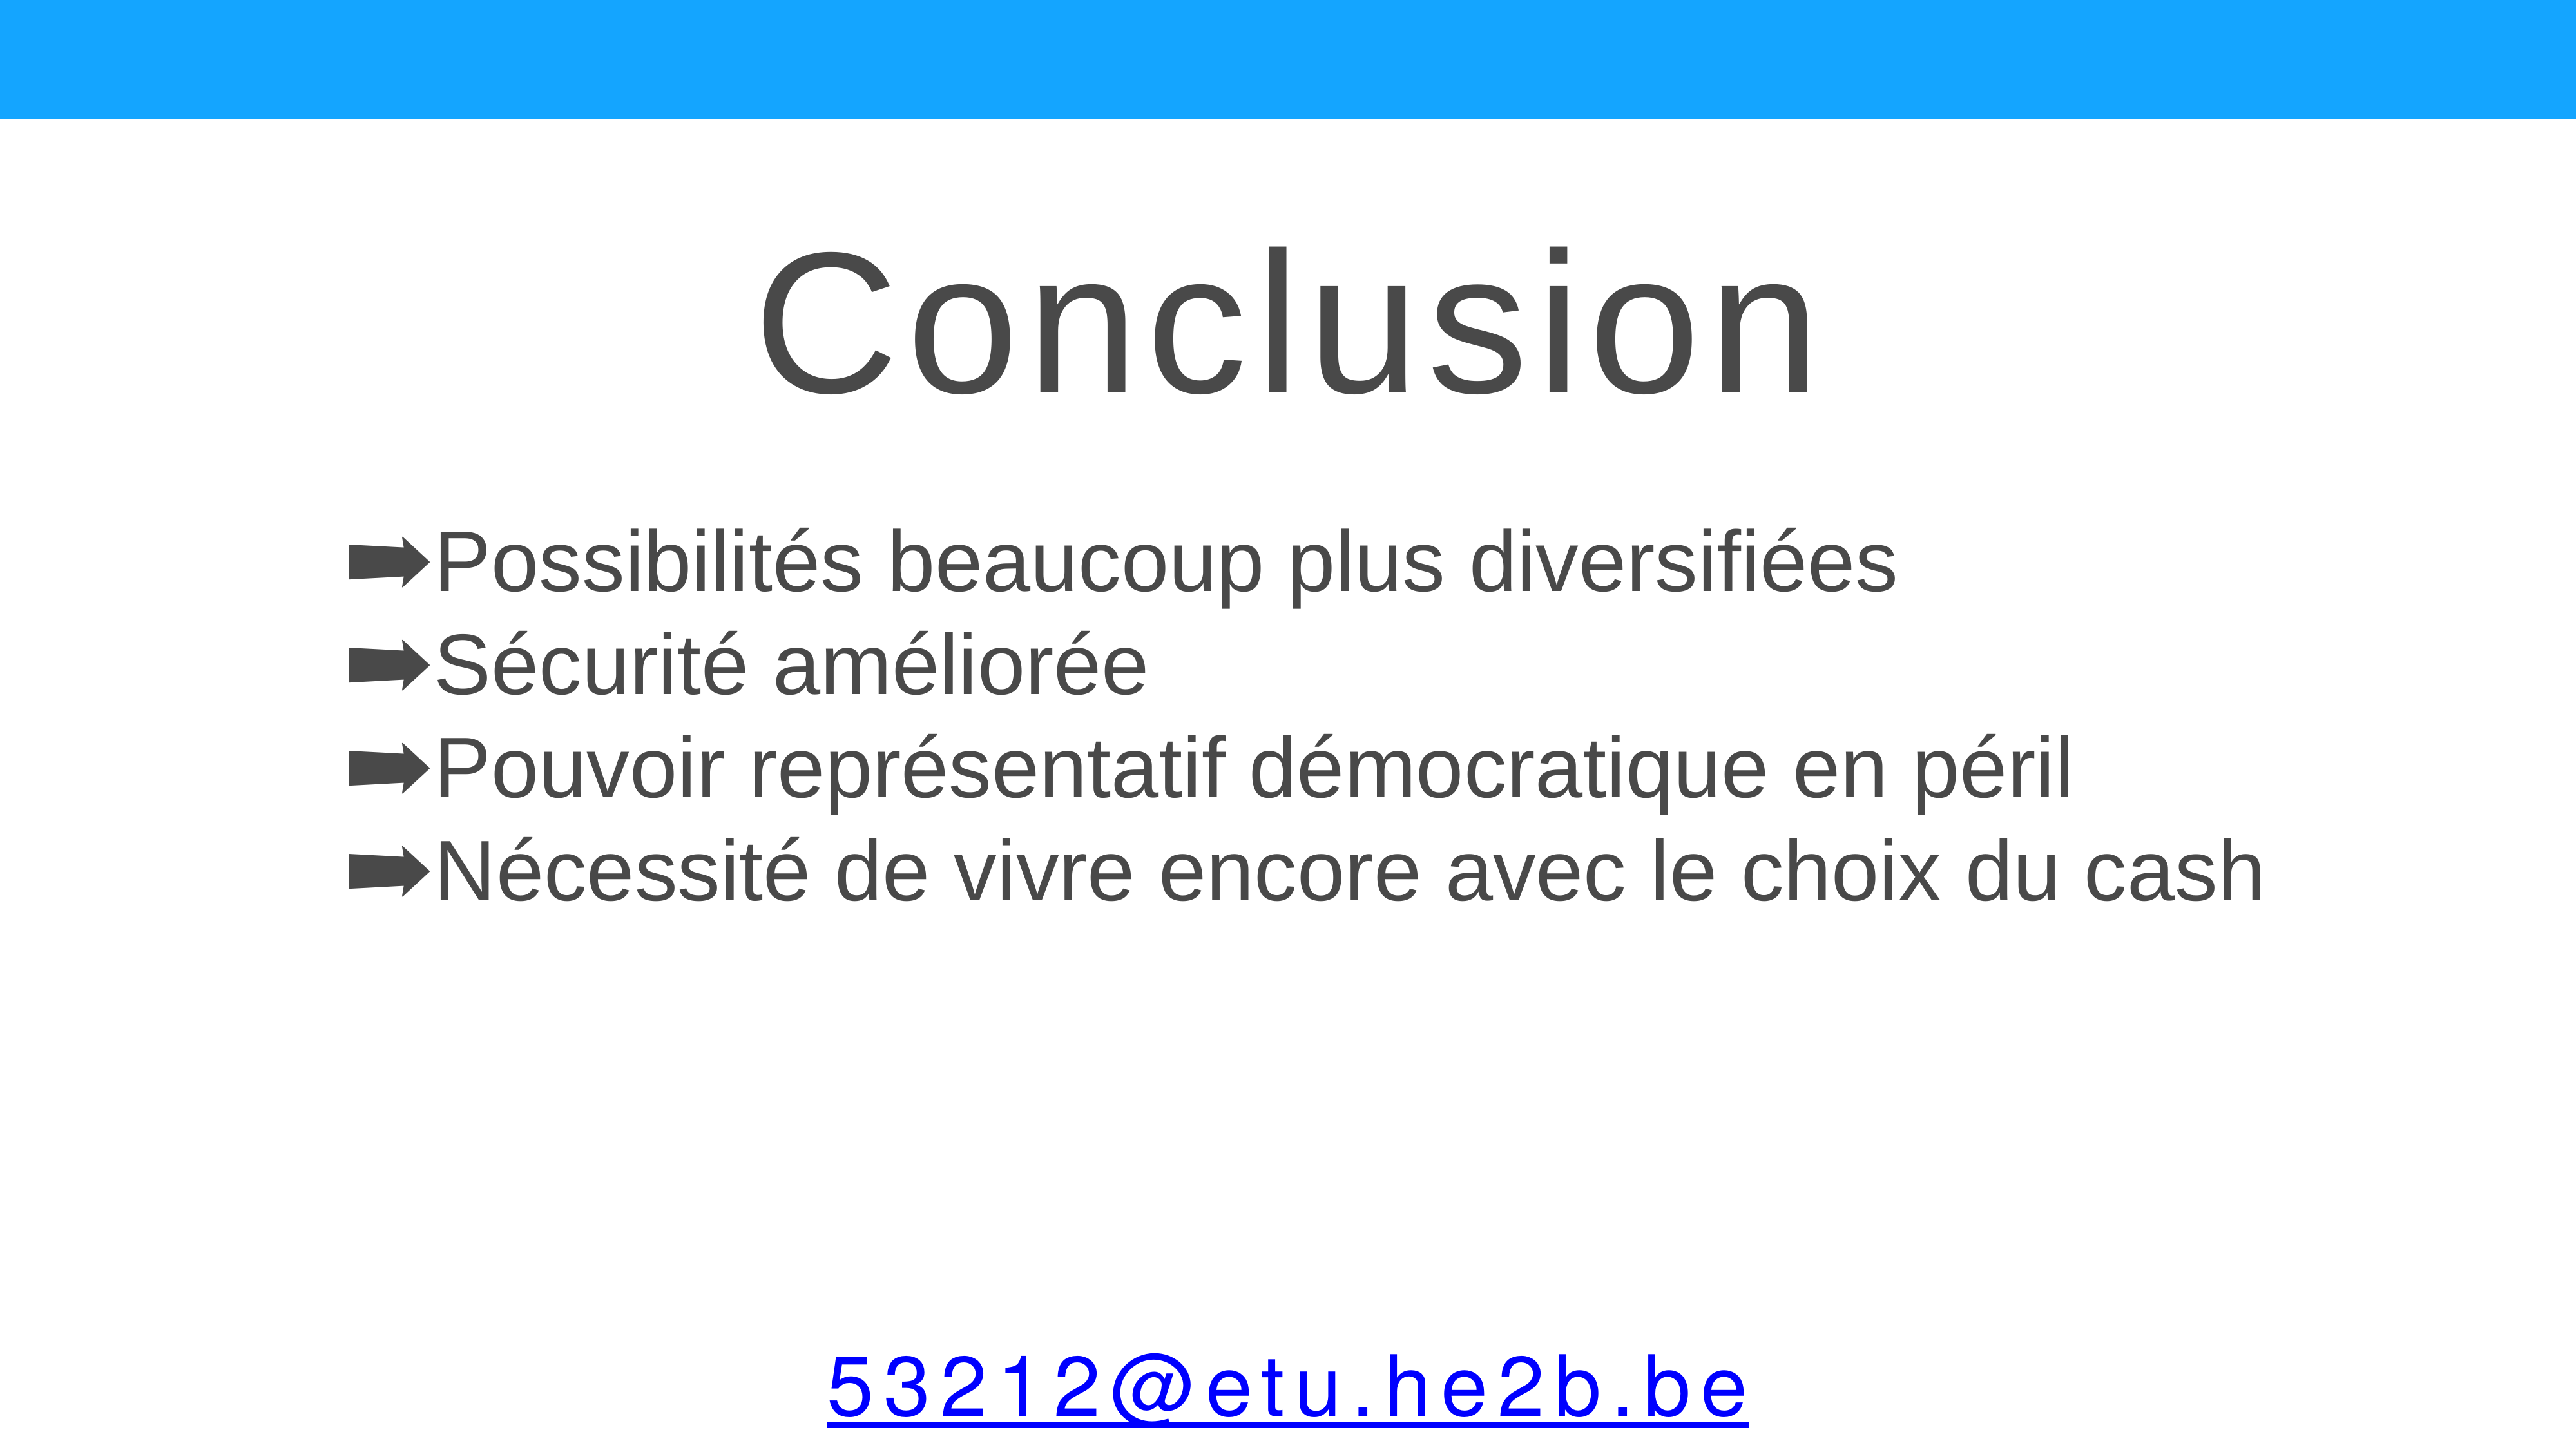

Conclusion
Possibilités beaucoup plus diversifiées
Sécurité améliorée
Pouvoir représentatif démocratique en péril
Nécessité de vivre encore avec le choix du cash
11
53212@etu.he2b.be